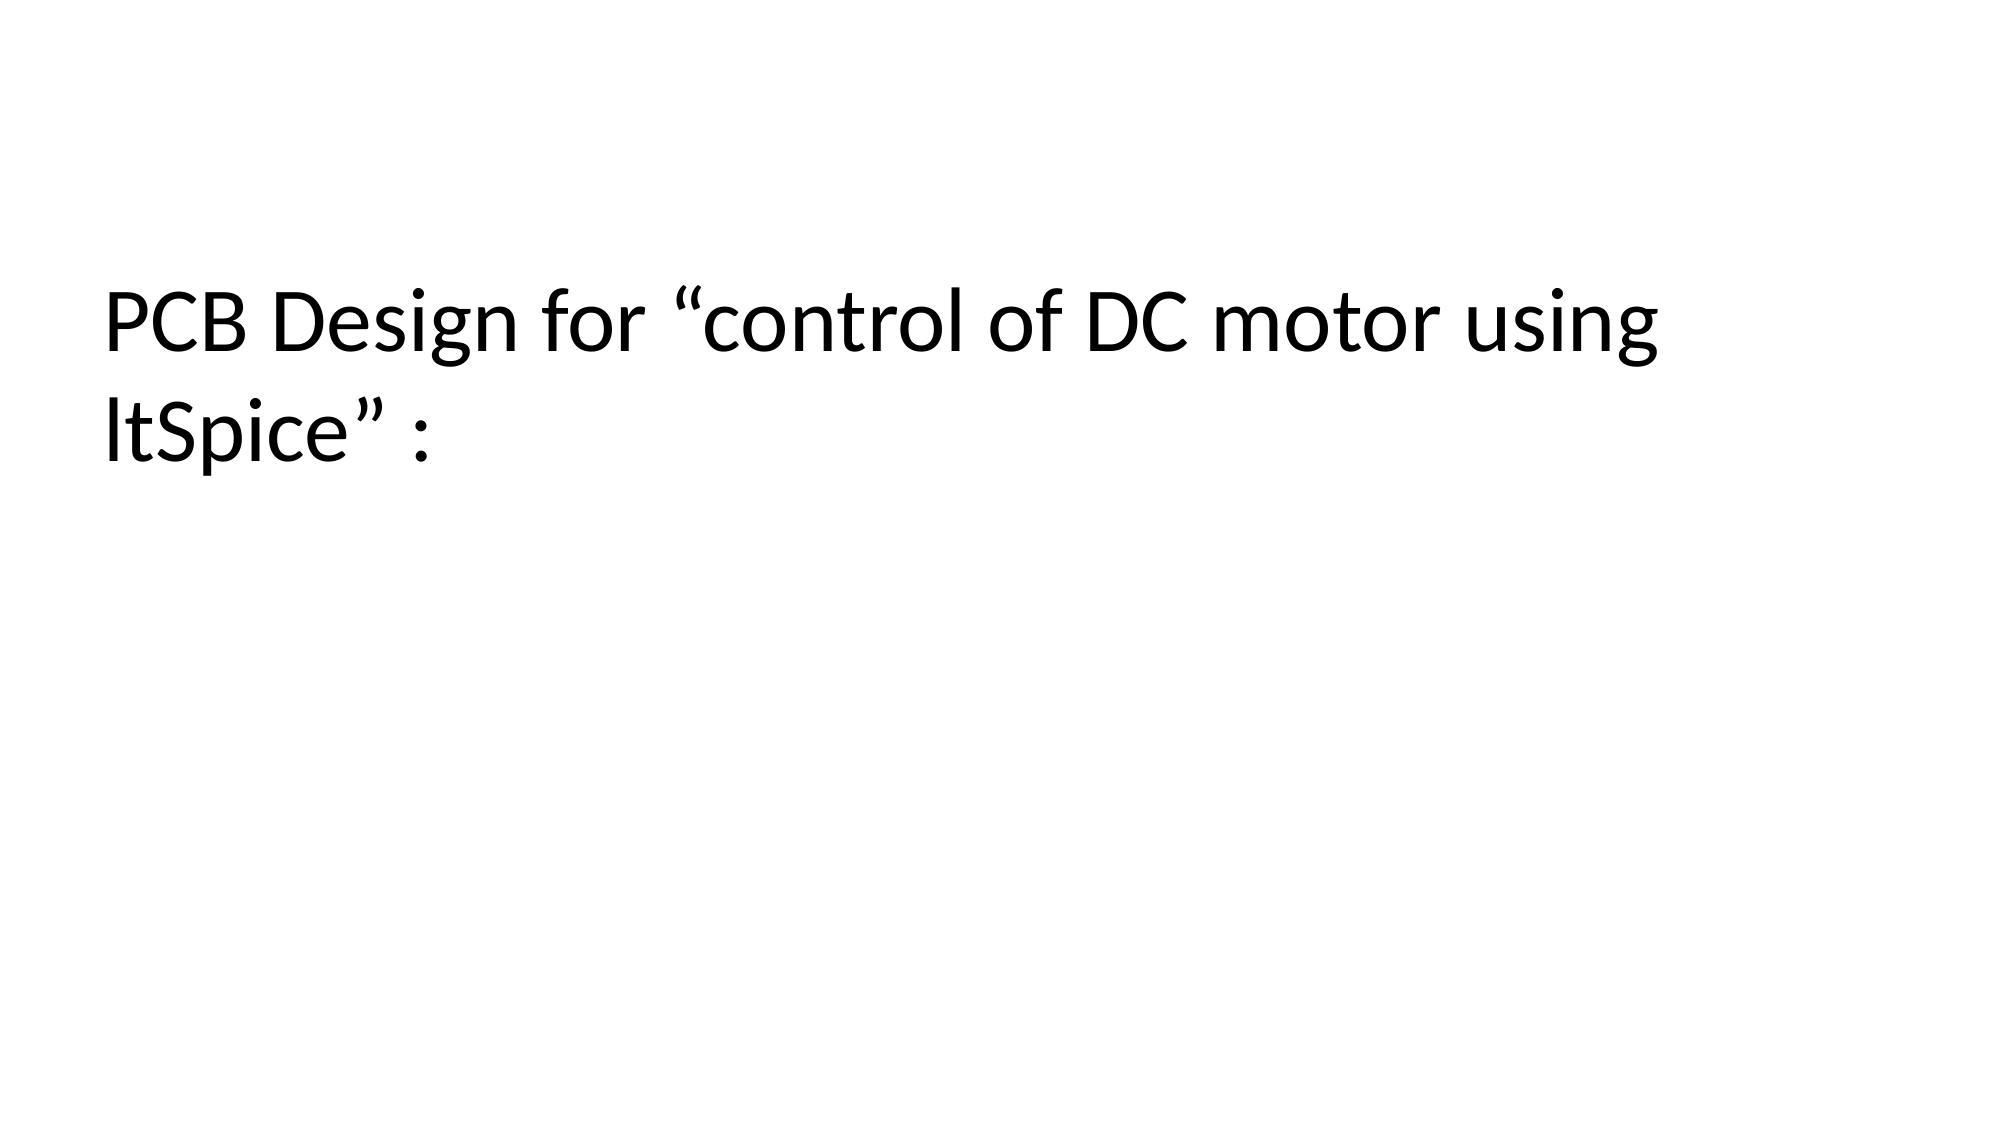

PCB Design for “control of DC motor using ltSpice” :